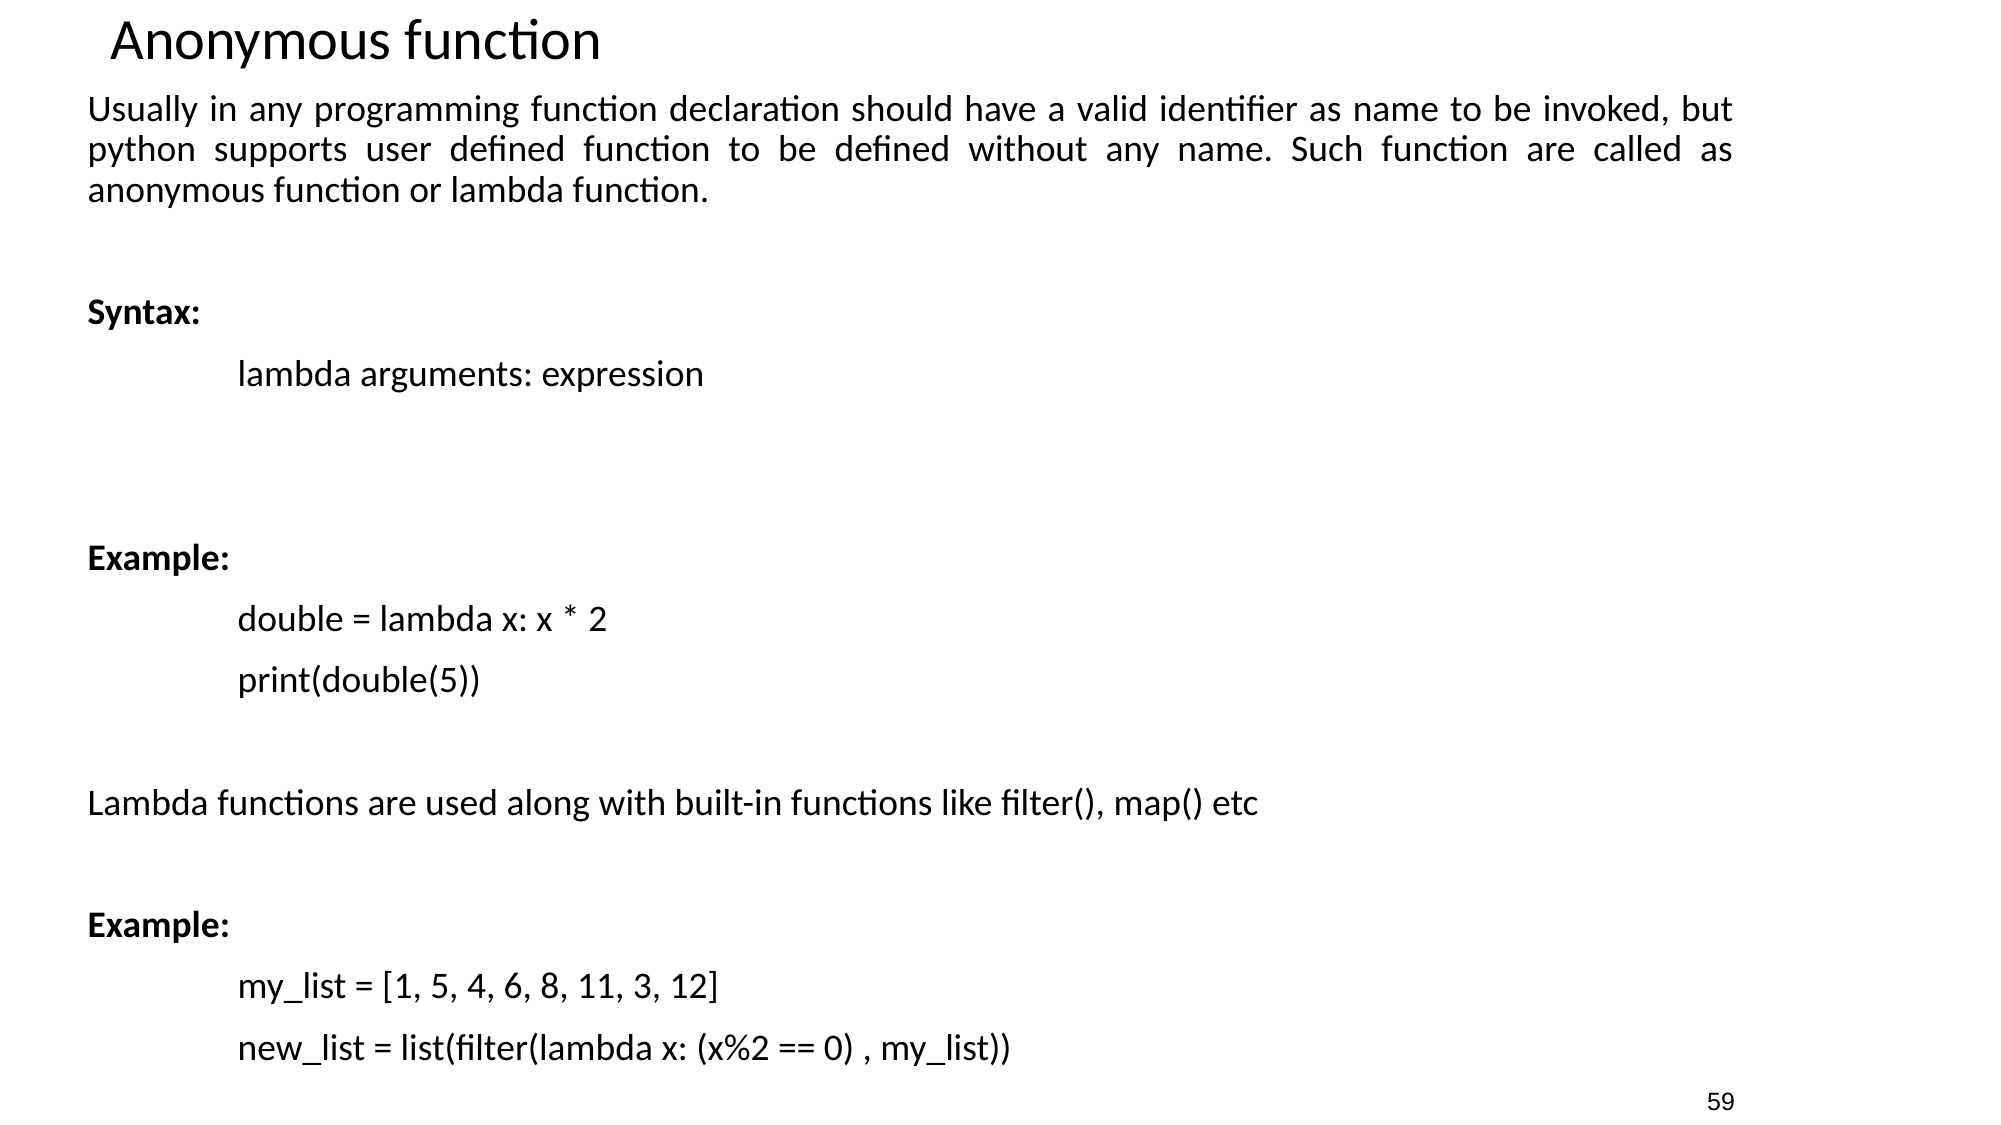

# Anonymous function
Usually in any programming function declaration should have a valid identifier as name to be invoked, but python supports user defined function to be defined without any name. Such function are called as anonymous function or lambda function.

Syntax:
	lambda arguments: expression

Example:
	double = lambda x: x * 2
	print(double(5))

Lambda functions are used along with built-in functions like filter(), map() etc

Example:
	my_list = [1, 5, 4, 6, 8, 11, 3, 12]
	new_list = list(filter(lambda x: (x%2 == 0) , my_list))
59